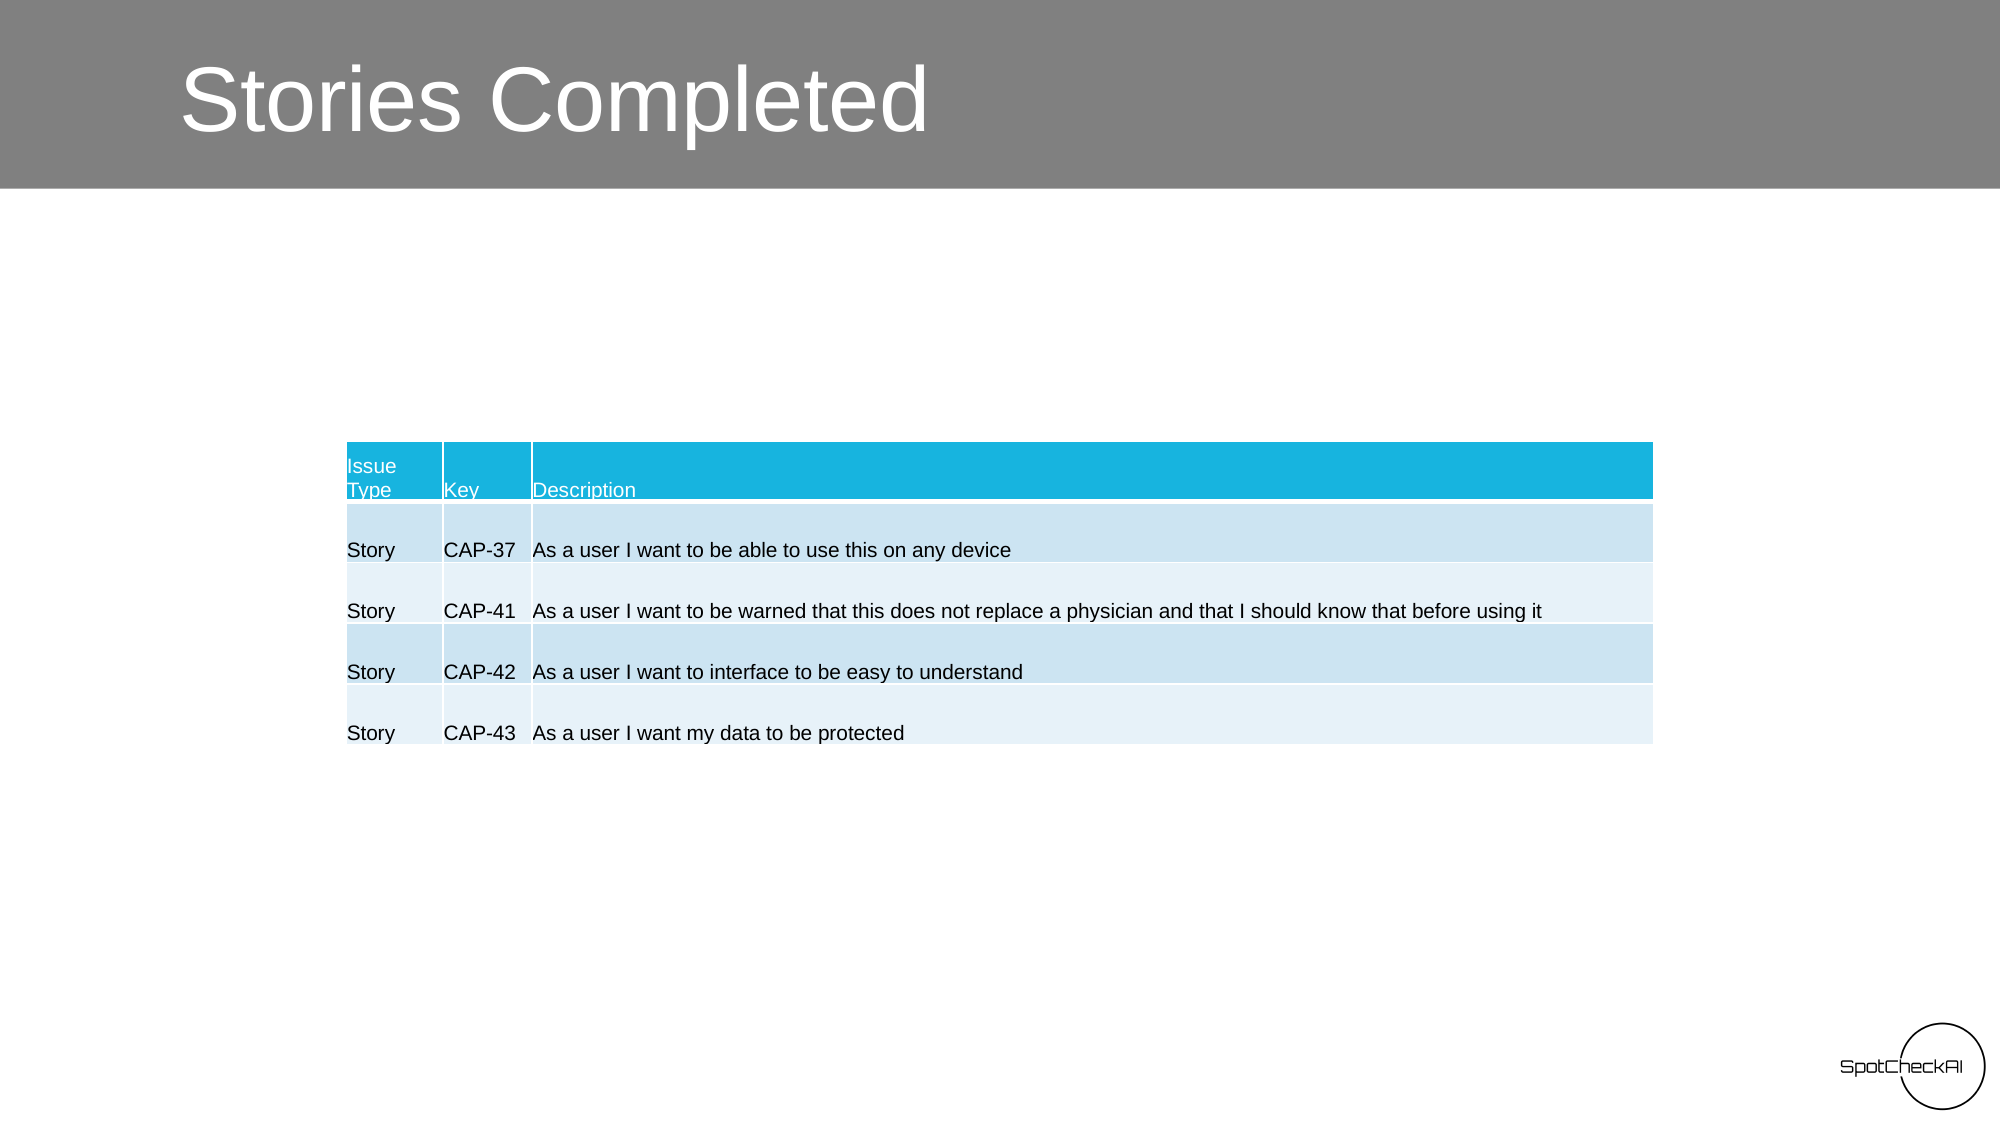

# Stories Completed
| Issue Type | Key | Description |
| --- | --- | --- |
| Story | CAP-37 | As a user I want to be able to use this on any device |
| Story | CAP-41 | As a user I want to be warned that this does not replace a physician and that I should know that before using it |
| Story | CAP-42 | As a user I want to interface to be easy to understand |
| Story | CAP-43 | As a user I want my data to be protected |